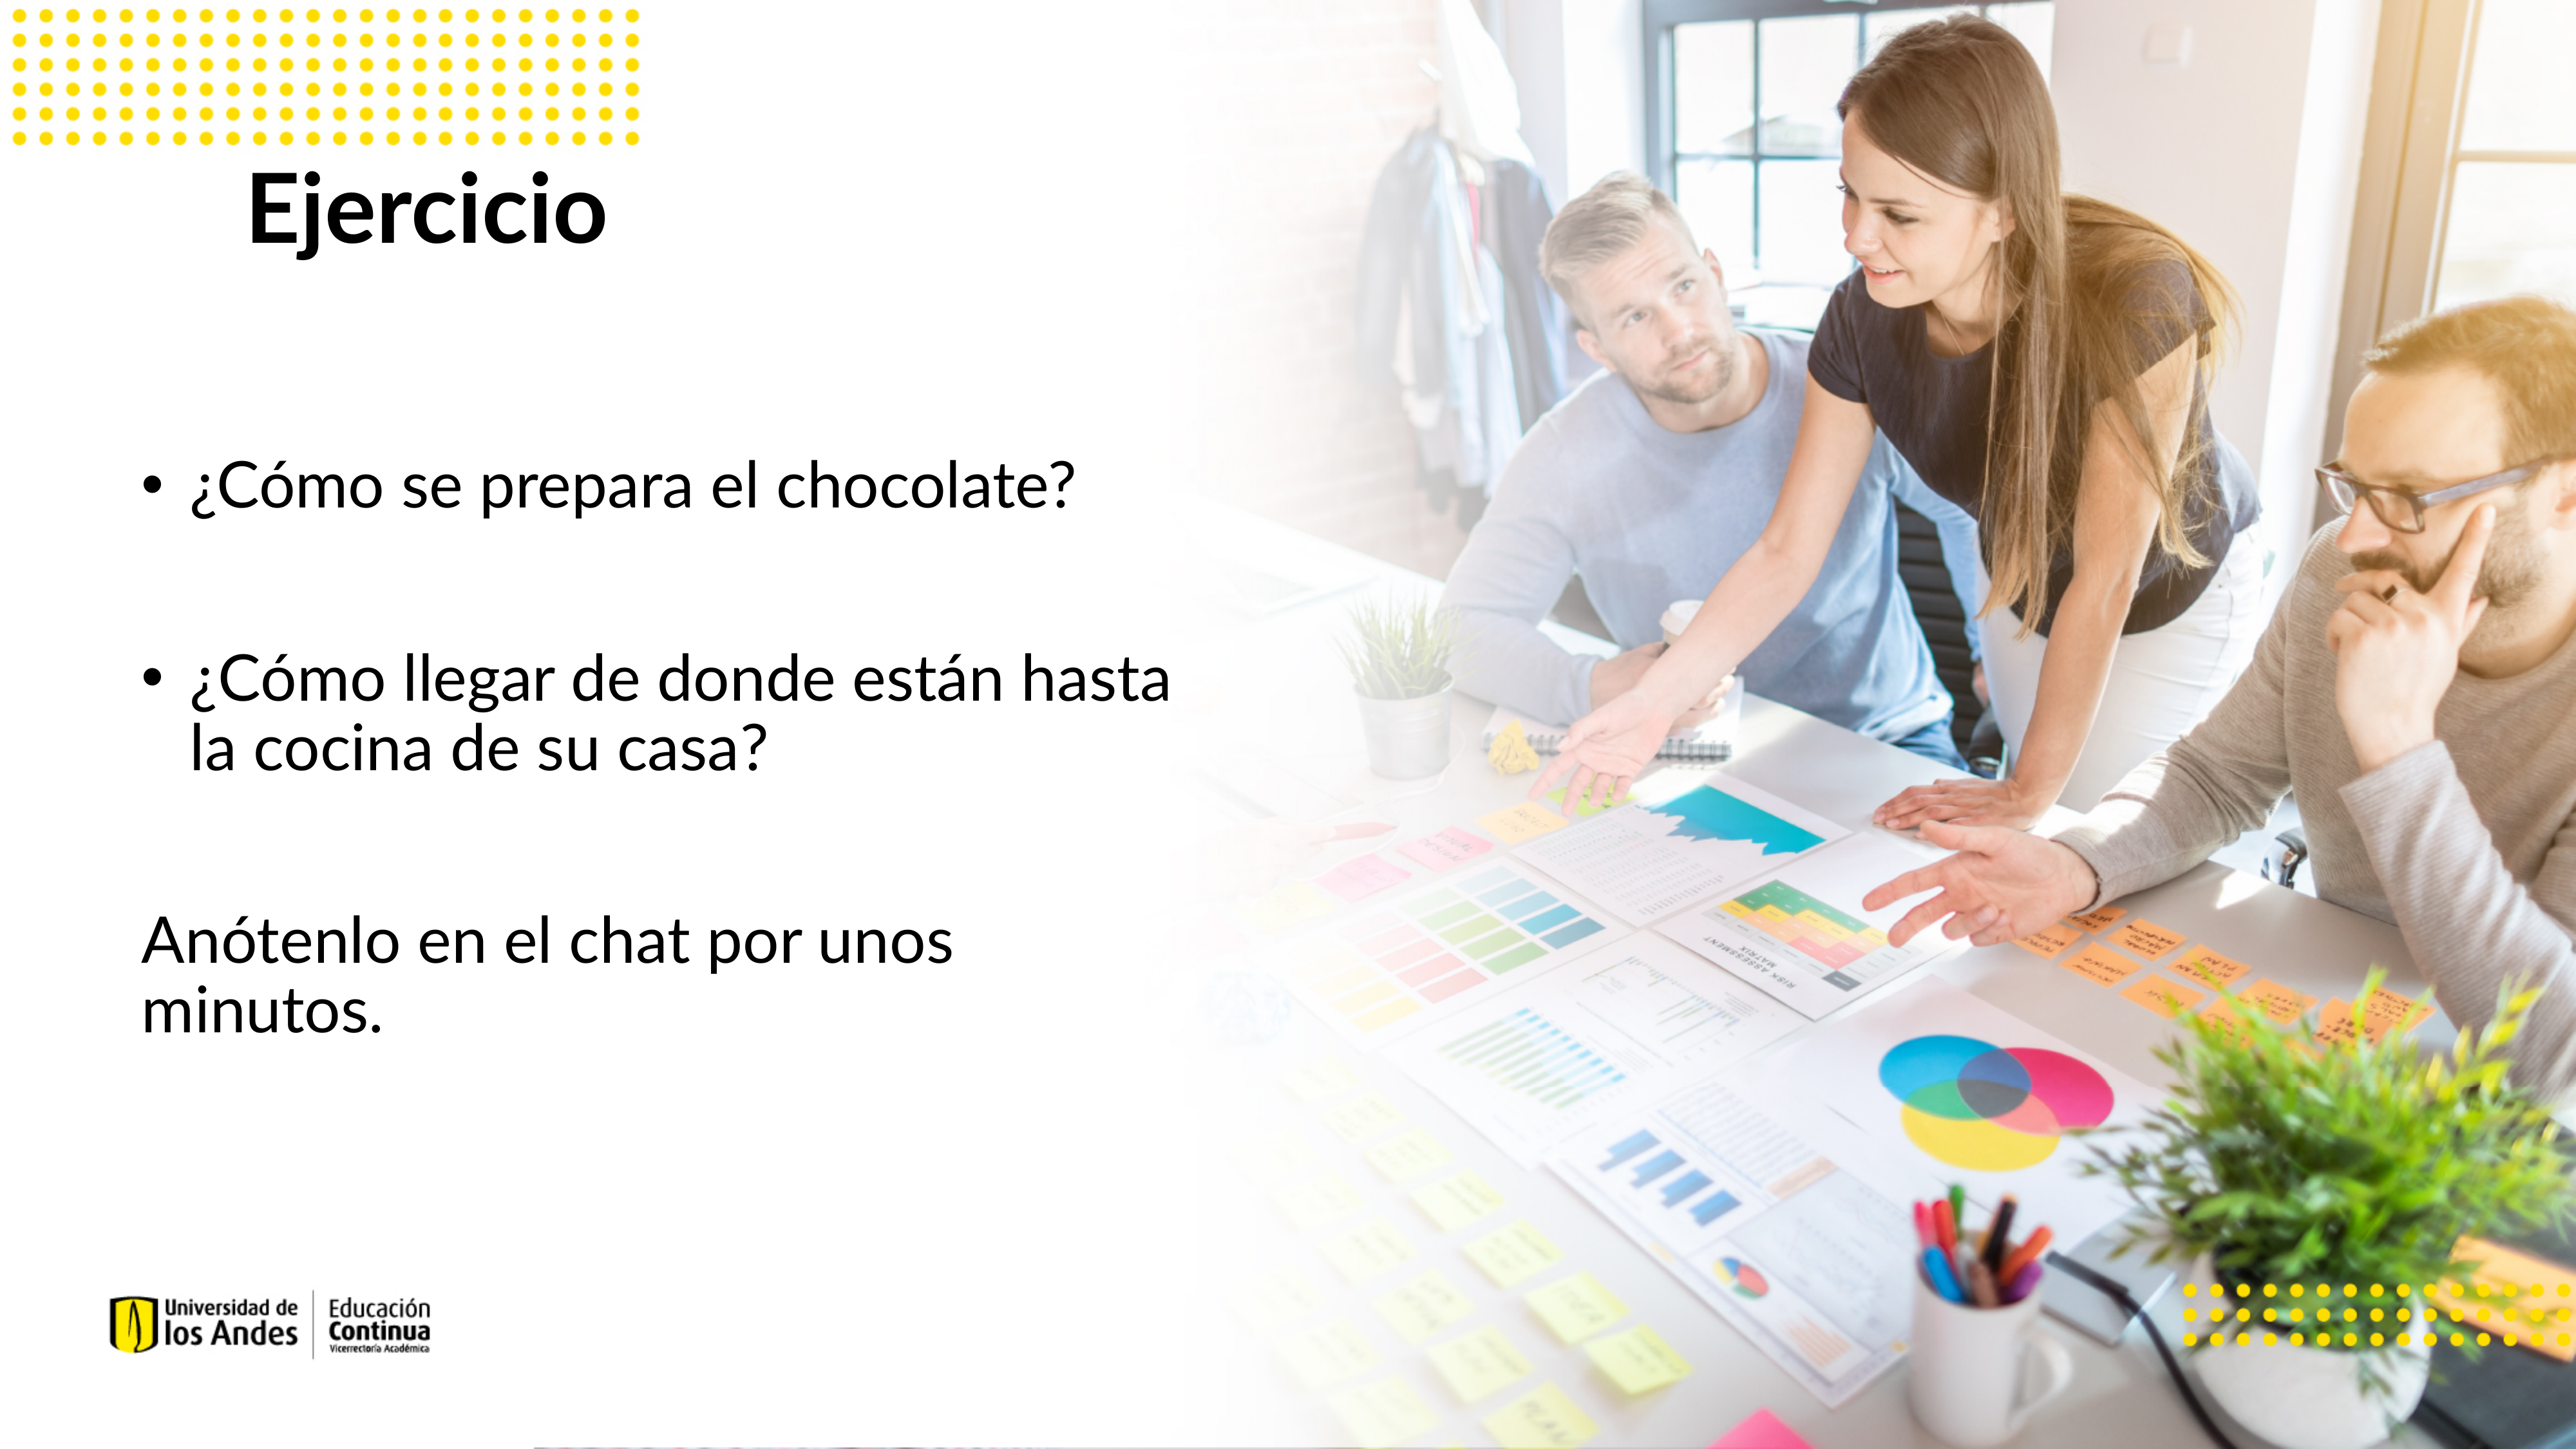

# Ejercicio
¿Cómo se prepara el chocolate?

¿Cómo llegar de donde están hasta la cocina de su casa?

Anótenlo en el chat por unos minutos.